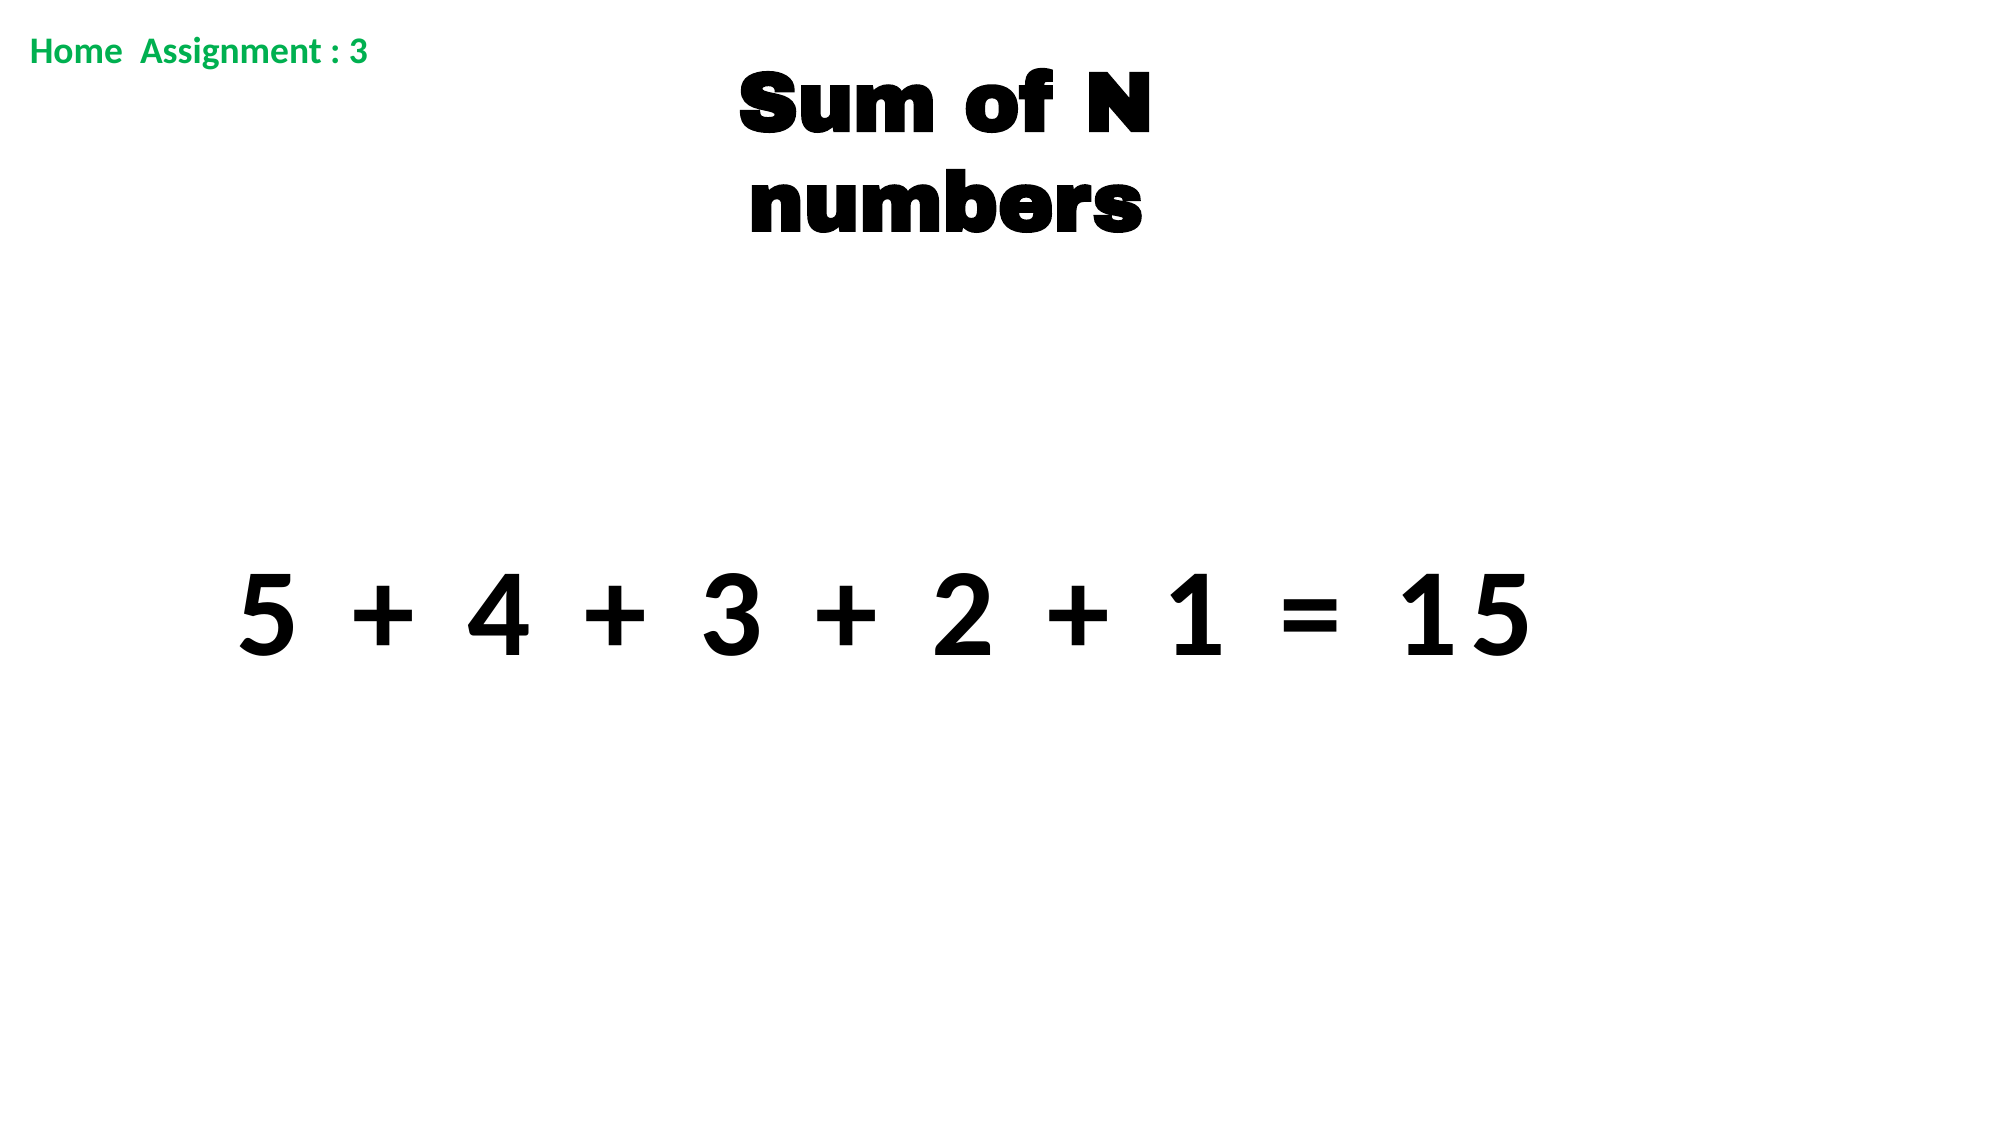

Home  Assignment : 3
Sum of N numbers
5 + 4 + 3 + 2 + 1 = 15